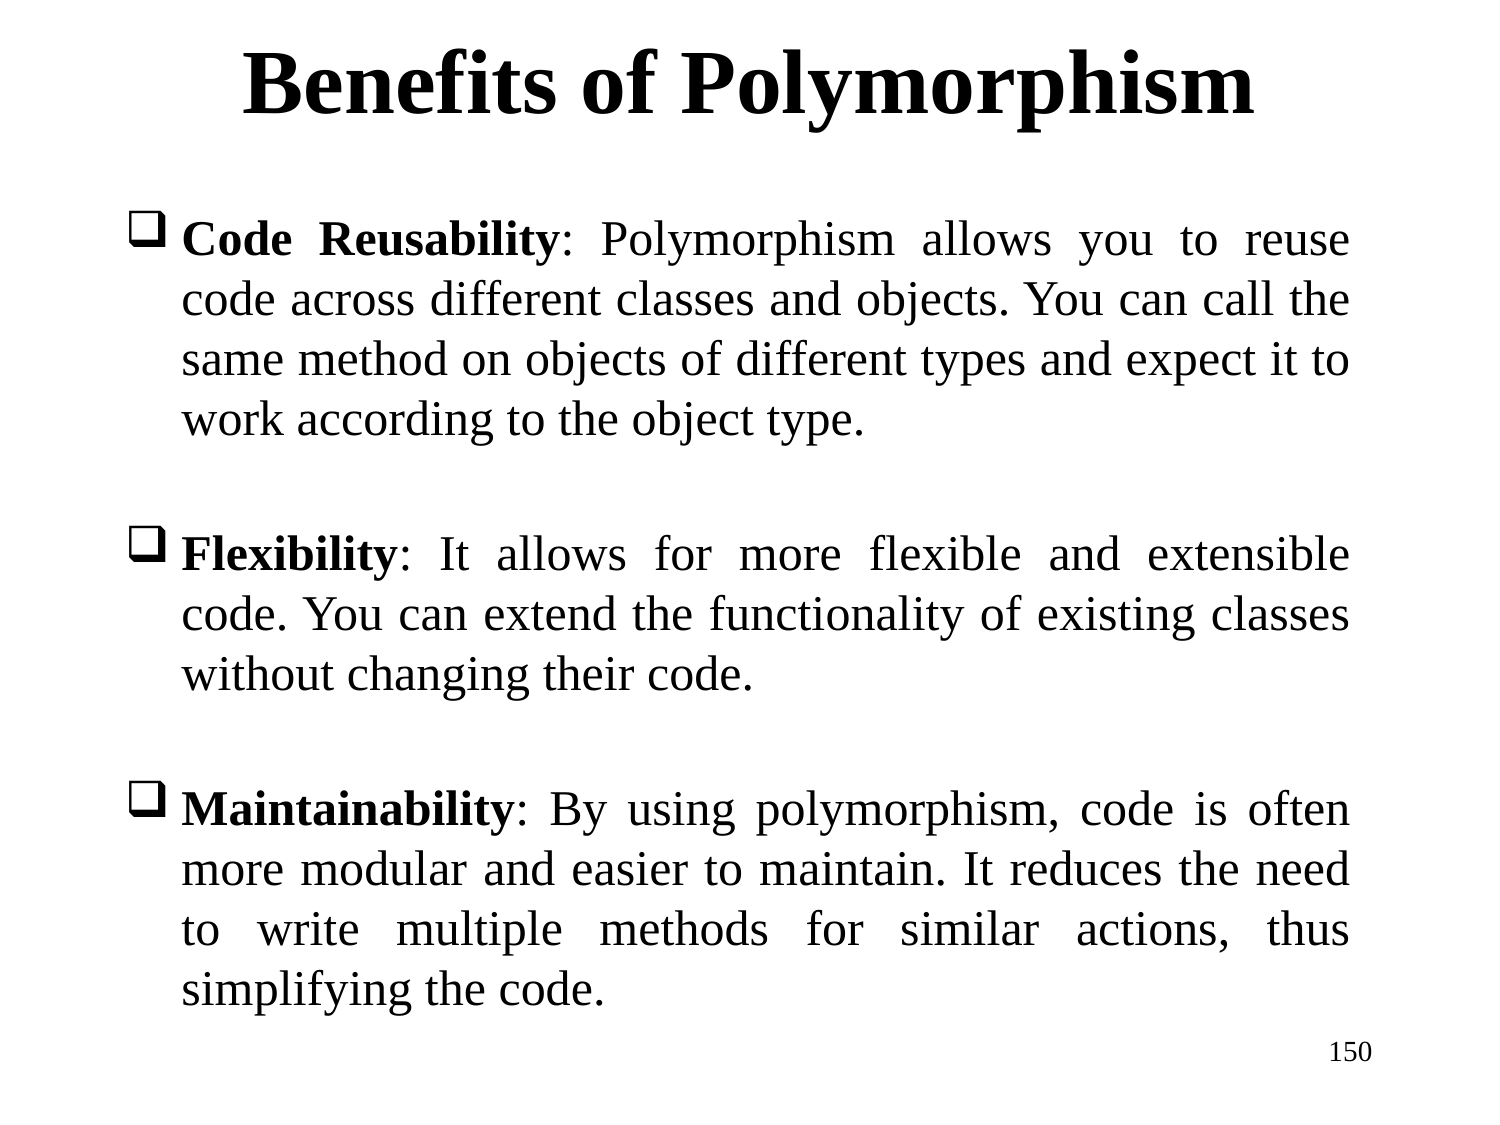

# Benefits of Polymorphism
Code Reusability: Polymorphism allows you to reuse code across different classes and objects. You can call the same method on objects of different types and expect it to work according to the object type.

Flexibility: It allows for more flexible and extensible code. You can extend the functionality of existing classes without changing their code.

Maintainability: By using polymorphism, code is often more modular and easier to maintain. It reduces the need to write multiple methods for similar actions, thus simplifying the code.

150